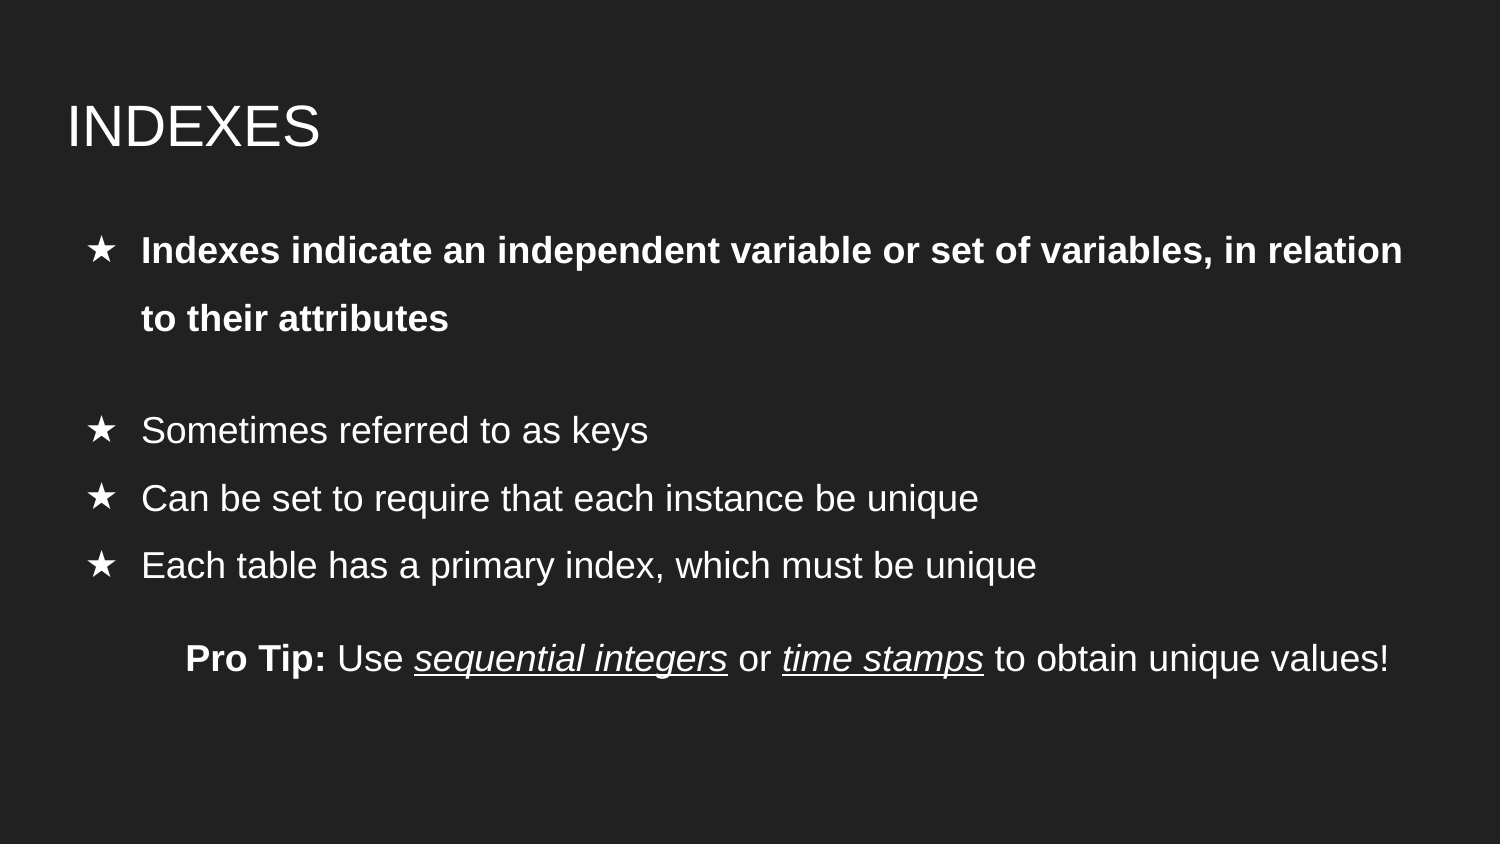

# INDEXES
Indexes indicate an independent variable or set of variables, in relation to their attributes
Sometimes referred to as keys
Can be set to require that each instance be unique
Each table has a primary index, which must be unique
Pro Tip: Use sequential integers or time stamps to obtain unique values!